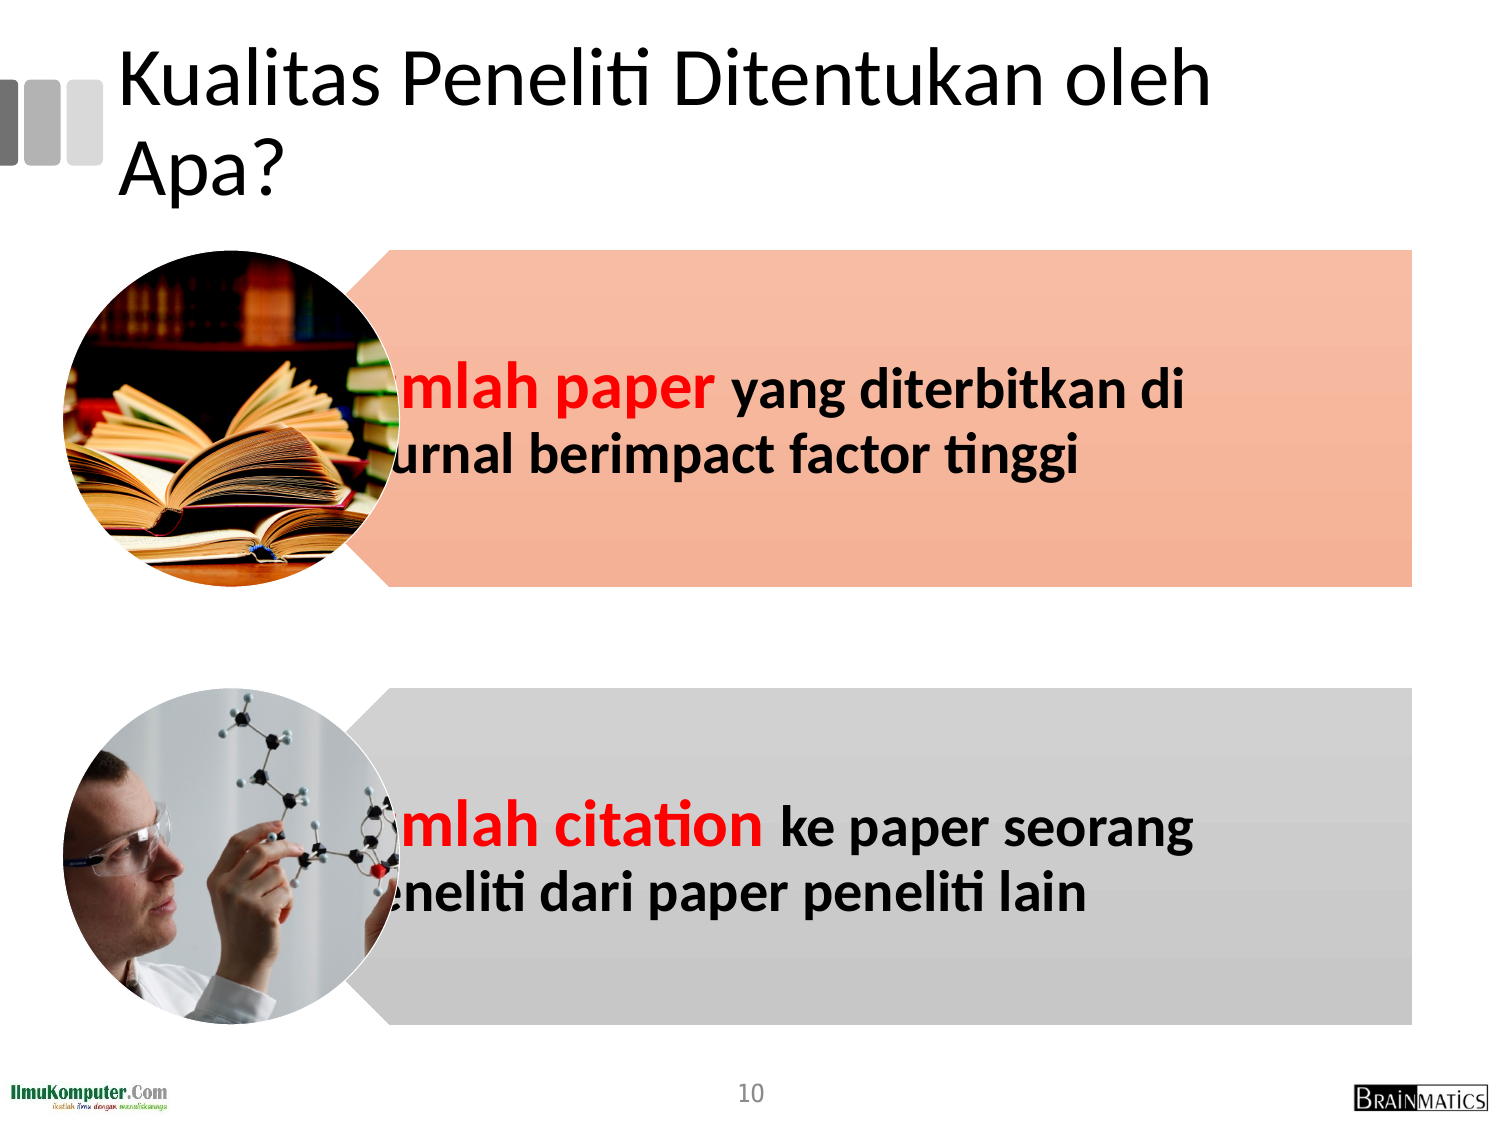

# Kualitas Peneliti Ditentukan oleh Apa?
Jumlah paper yang diterbitkan di journal berimpact factor tinggi
Jumlah citation ke paper seorang peneliti dari paper peneliti lain
10